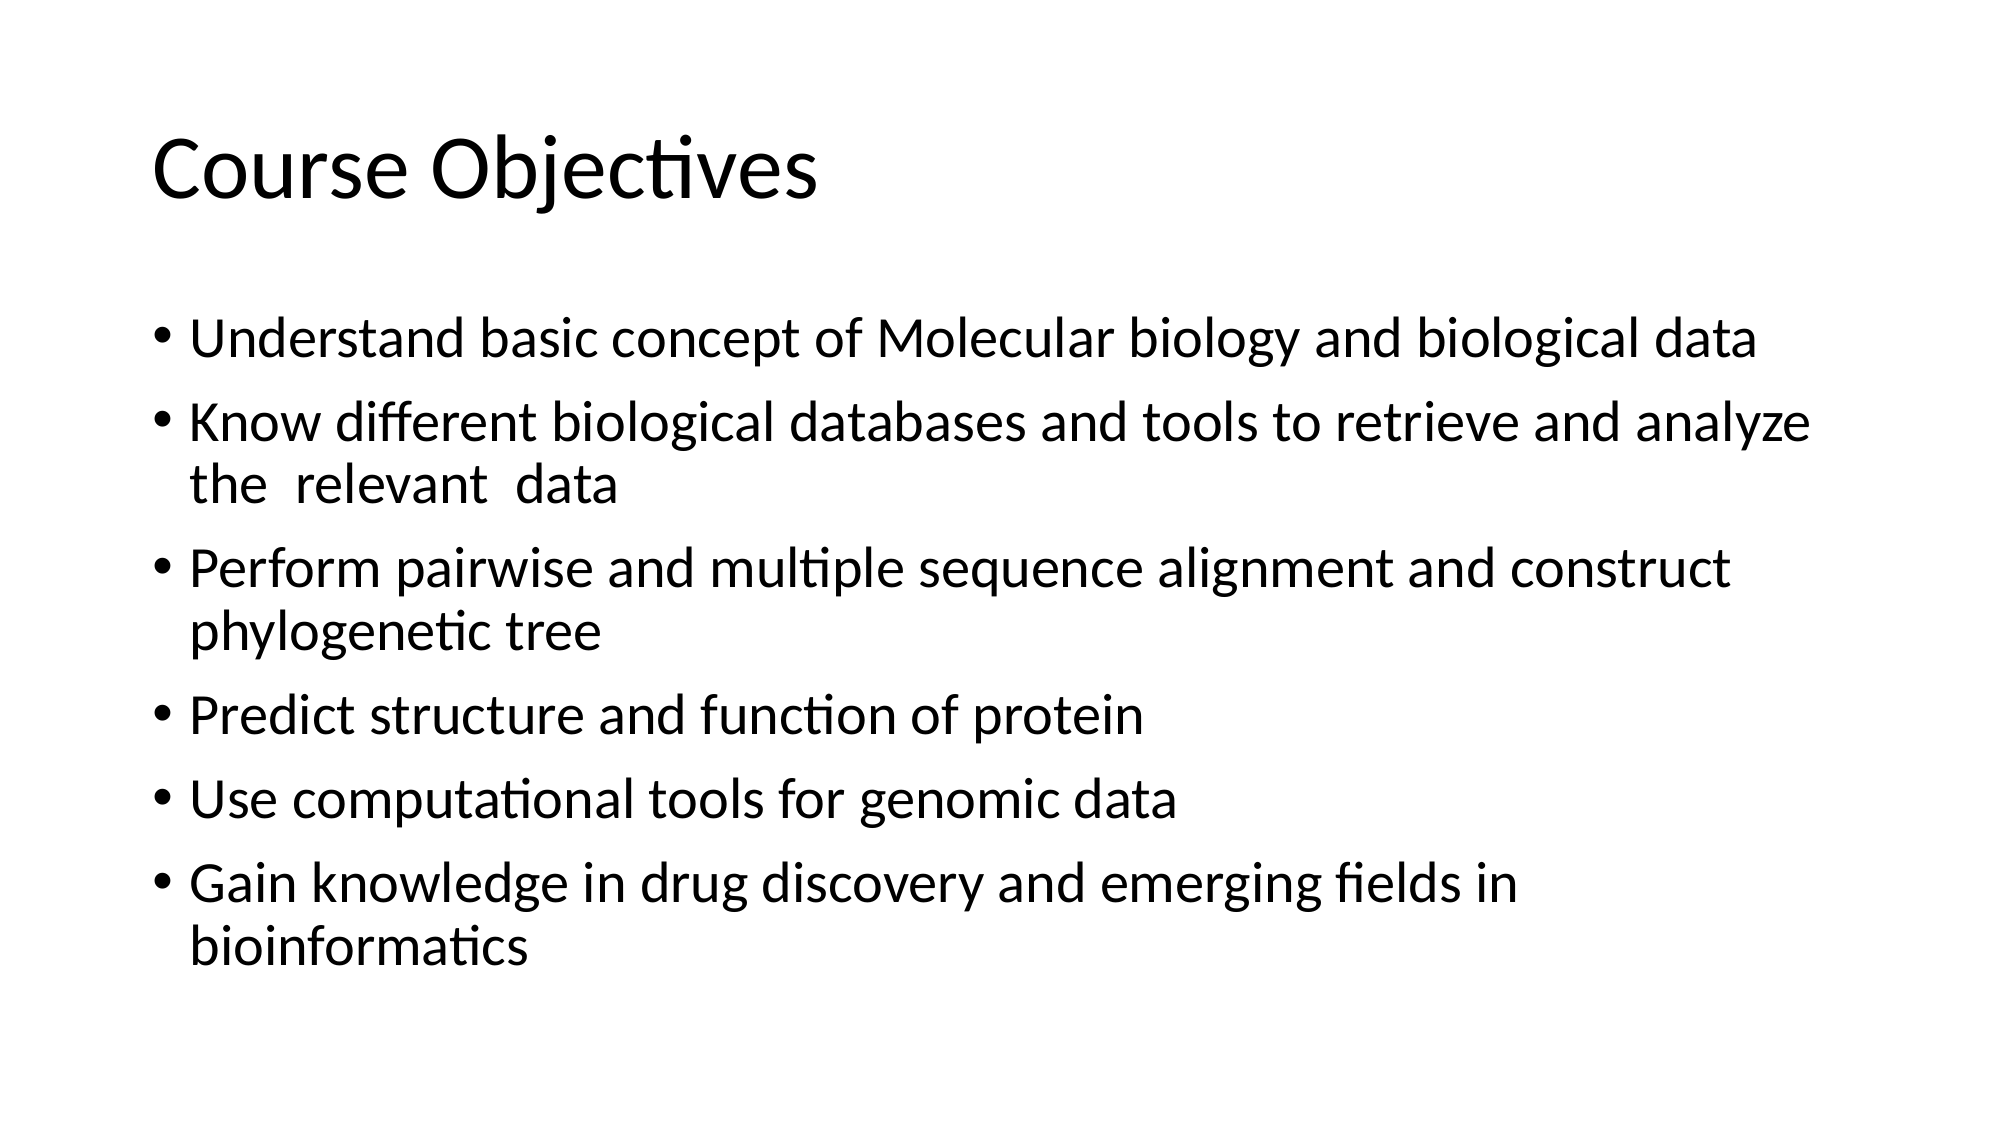

# Course Objectives
Understand basic concept of Molecular biology and biological data
Know different biological databases and tools to retrieve and analyze the  relevant  data
Perform pairwise and multiple sequence alignment and construct phylogenetic tree
Predict structure and function of protein
Use computational tools for genomic data
Gain knowledge in drug discovery and emerging fields in bioinformatics